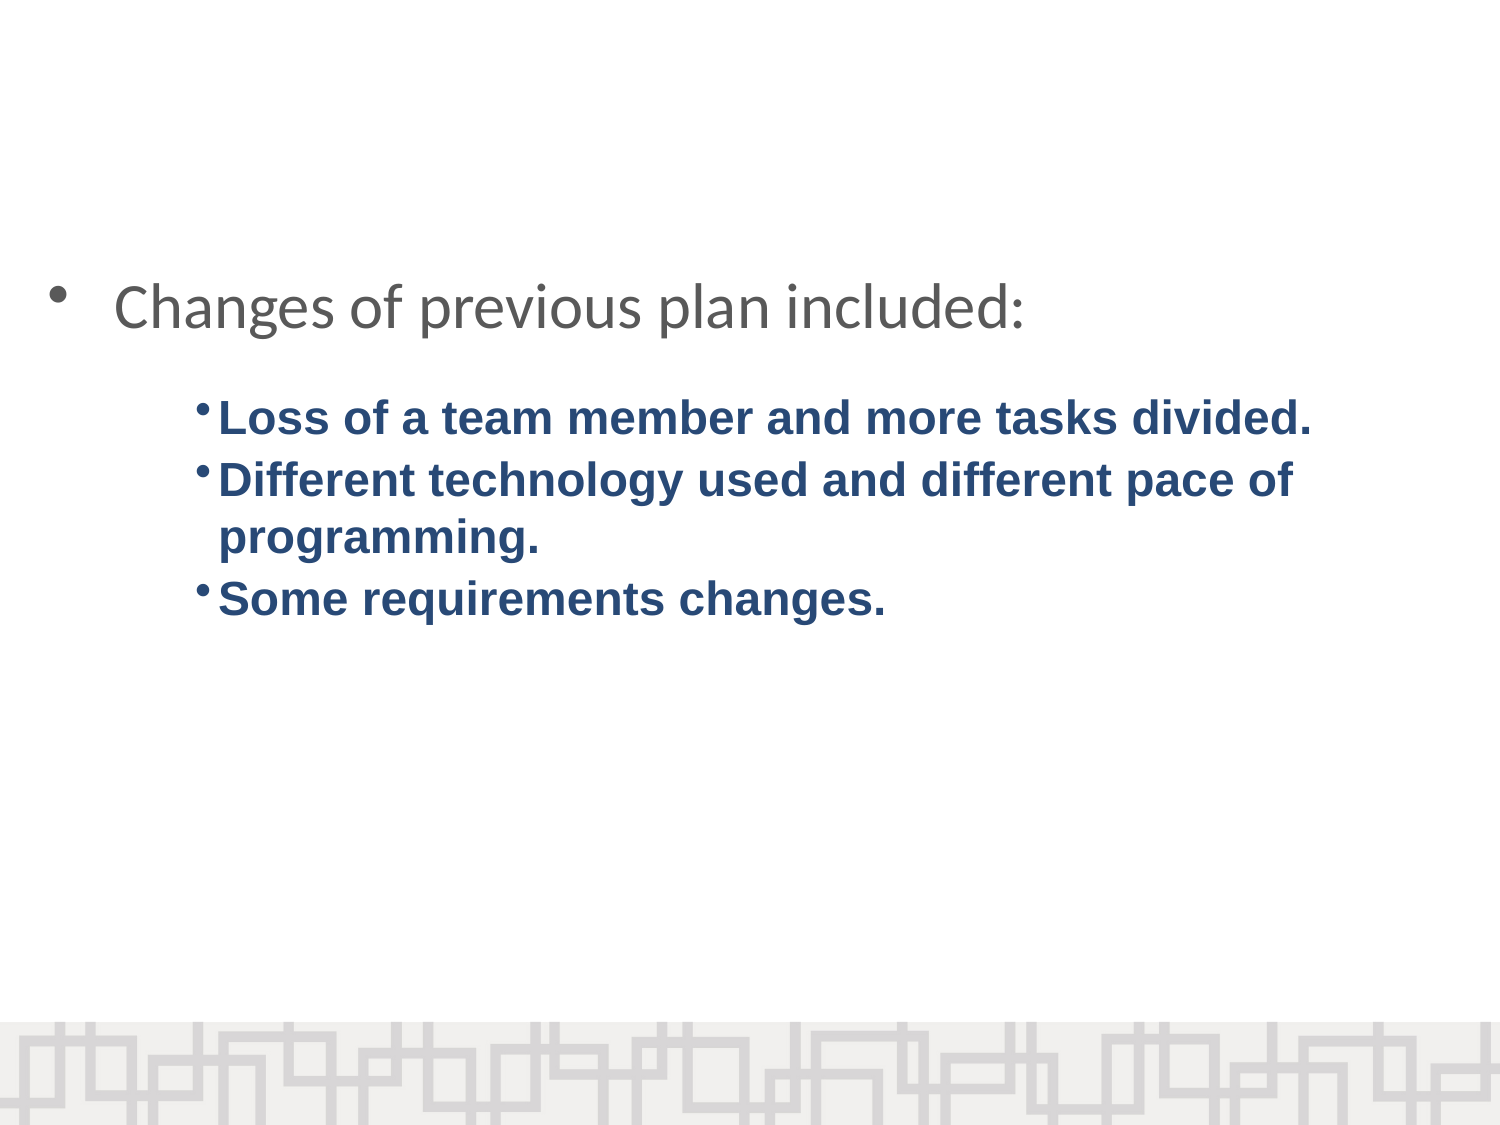

Changes of previous plan included:
Loss of a team member and more tasks divided.
Different technology used and different pace of programming.
Some requirements changes.